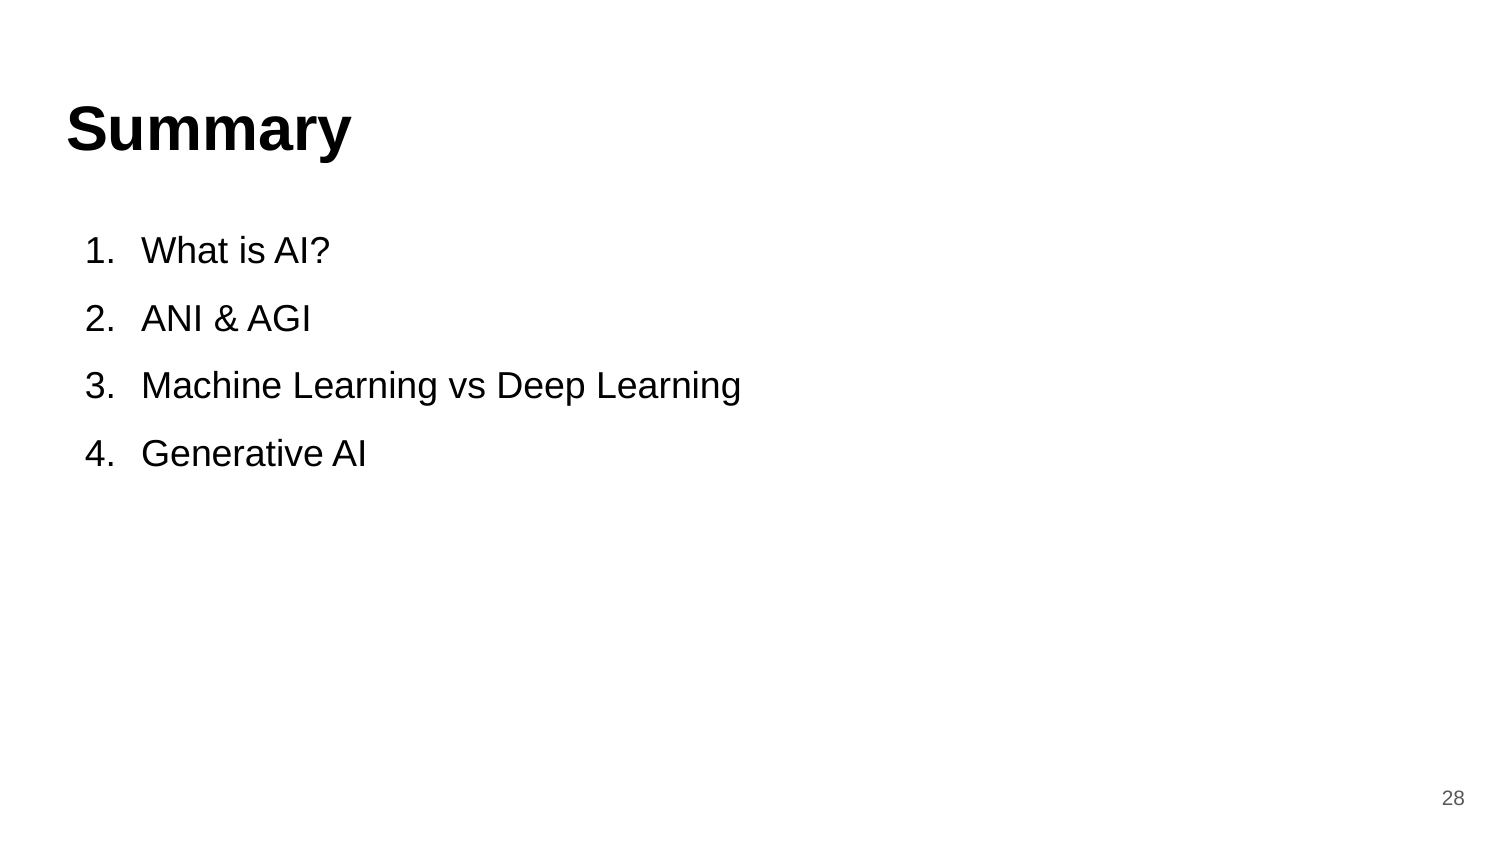

# Summary
What is AI?
ANI & AGI
Machine Learning vs Deep Learning
Generative AI
28